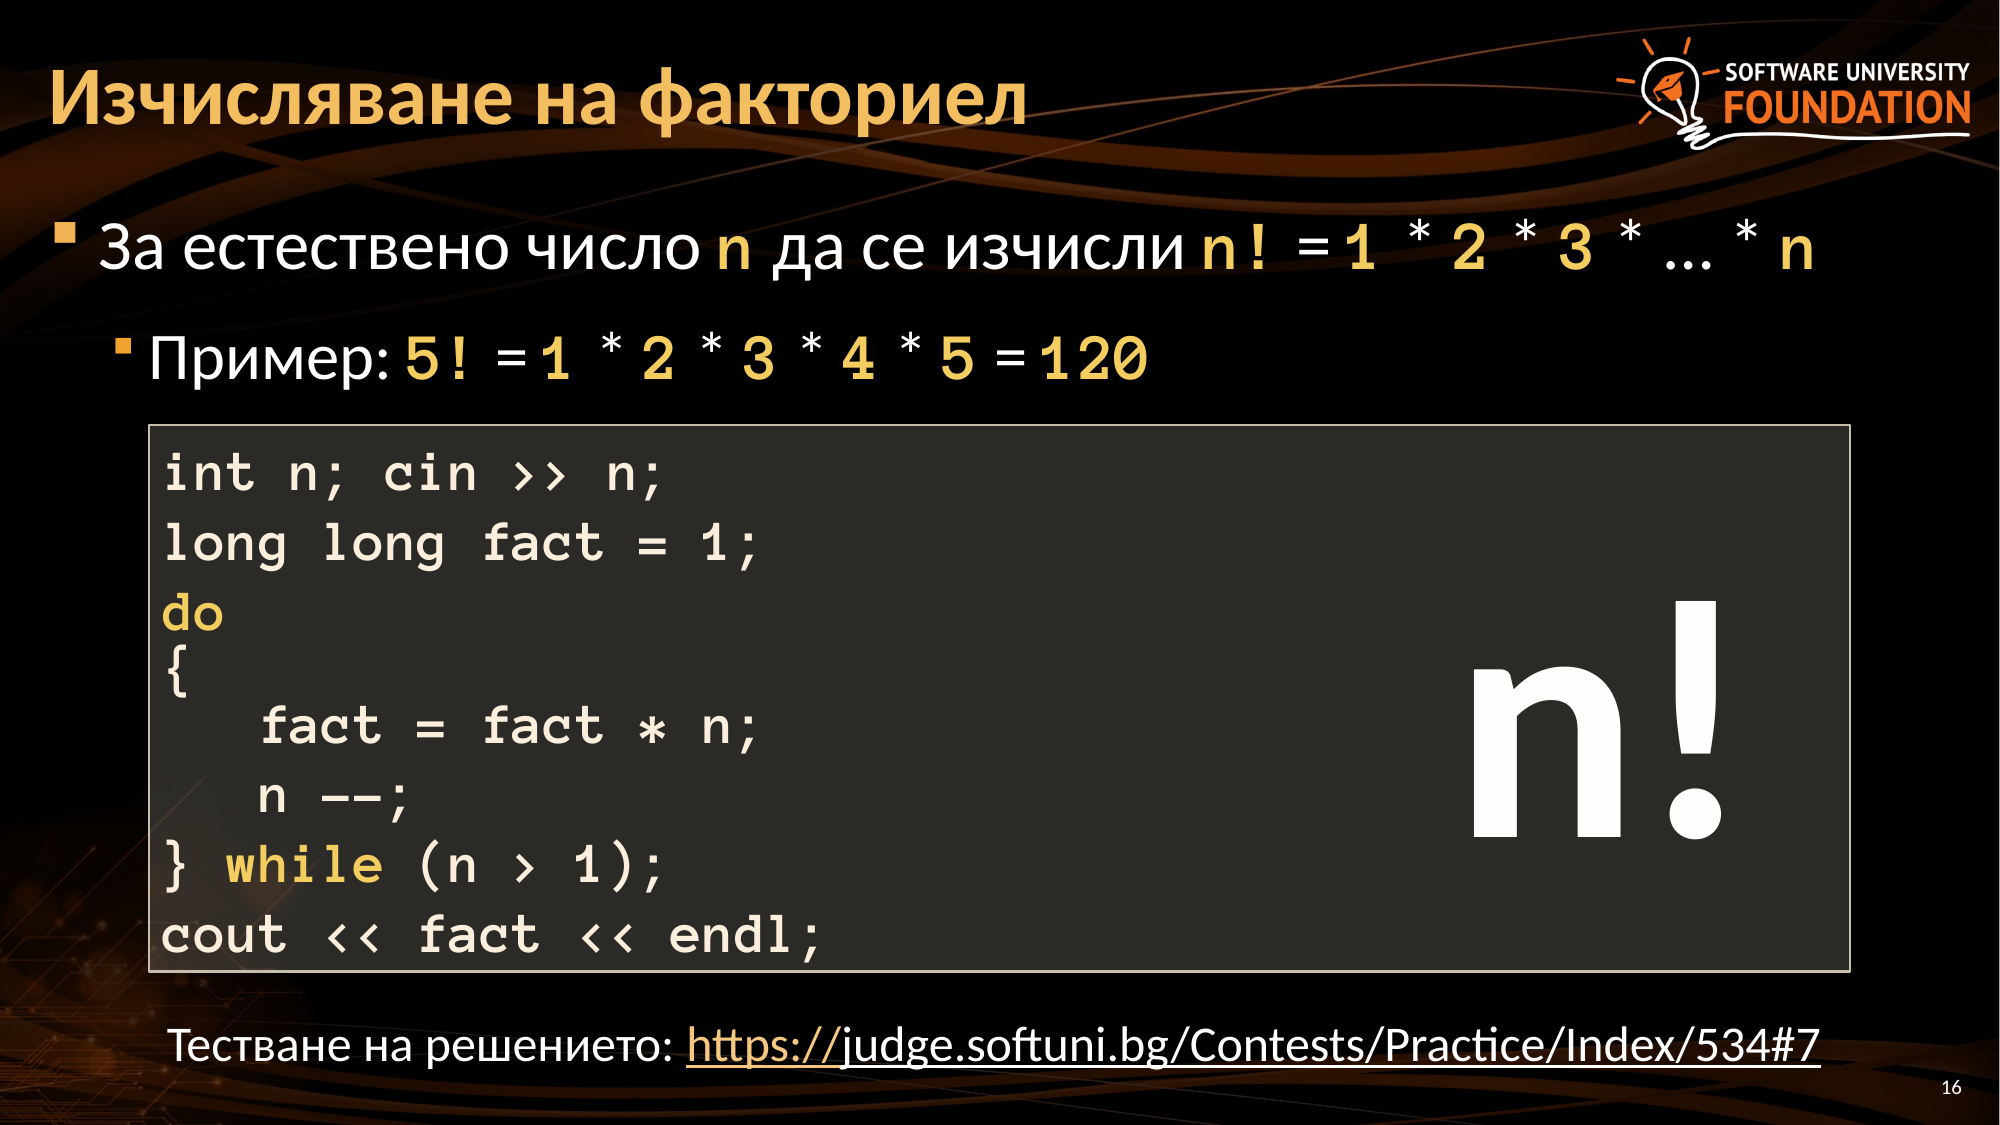

# Изчисляване на факториел
За естествено число n да се изчисли n! = 1 * 2 * 3 * … * n
Пример: 5! = 1 * 2 * 3 * 4 * 5 = 120

int n; cin >> n;
long long fact = 1;
do
{
   fact = fact * n;
   n --;
} while (n > 1);
cout << fact << endl;
n!
Тестване на решението: https://judge.softuni.bg/Contests/Practice/Index/534#7
16